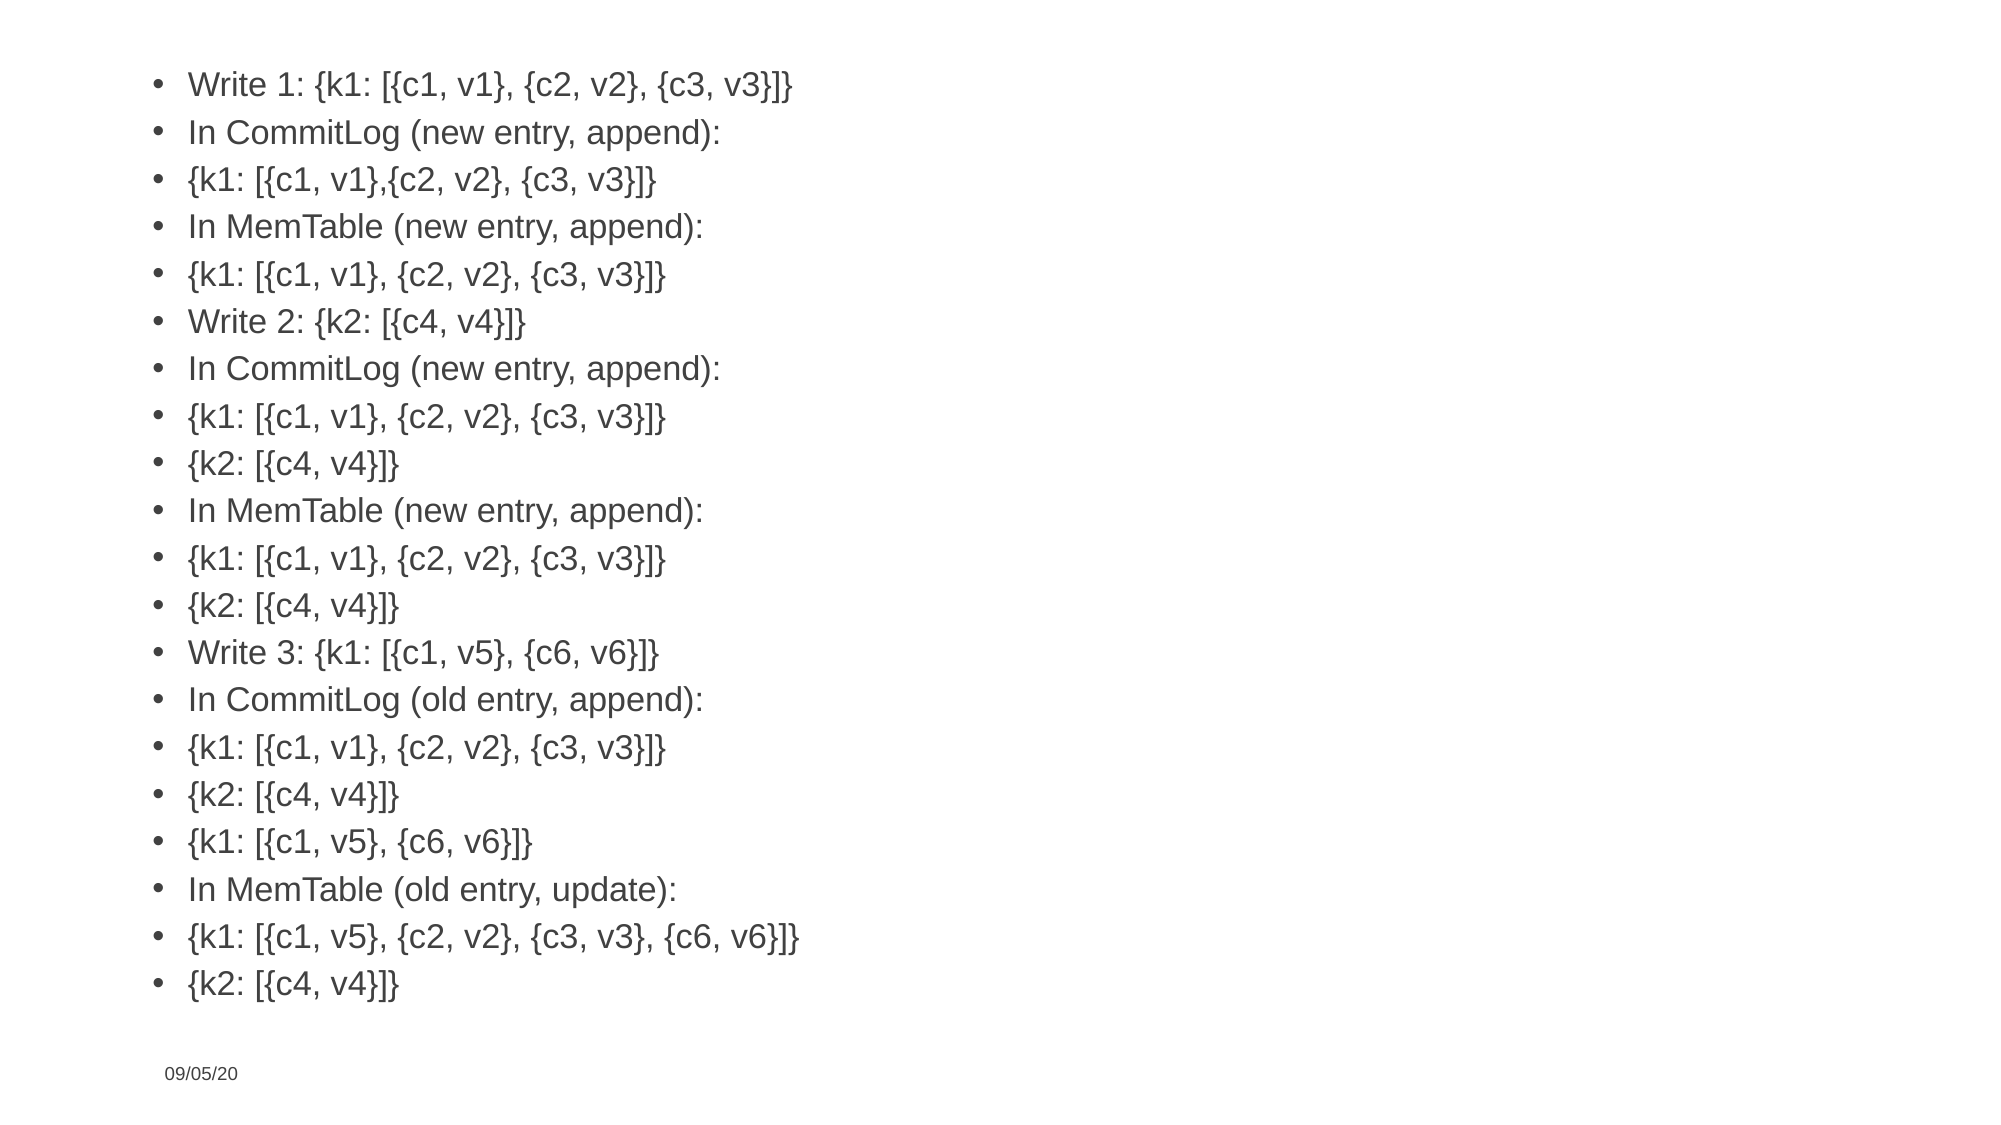

#
Write 1: {k1: [{c1, v1}, {c2, v2}, {c3, v3}]}
In CommitLog (new entry, append):
{k1: [{c1, v1},{c2, v2}, {c3, v3}]}
In MemTable (new entry, append):
{k1: [{c1, v1}, {c2, v2}, {c3, v3}]}
Write 2: {k2: [{c4, v4}]}
In CommitLog (new entry, append):
{k1: [{c1, v1}, {c2, v2}, {c3, v3}]}
{k2: [{c4, v4}]}
In MemTable (new entry, append):
{k1: [{c1, v1}, {c2, v2}, {c3, v3}]}
{k2: [{c4, v4}]}
Write 3: {k1: [{c1, v5}, {c6, v6}]}
In CommitLog (old entry, append):
{k1: [{c1, v1}, {c2, v2}, {c3, v3}]}
{k2: [{c4, v4}]}
{k1: [{c1, v5}, {c6, v6}]}
In MemTable (old entry, update):
{k1: [{c1, v5}, {c2, v2}, {c3, v3}, {c6, v6}]}
{k2: [{c4, v4}]}
09/05/20